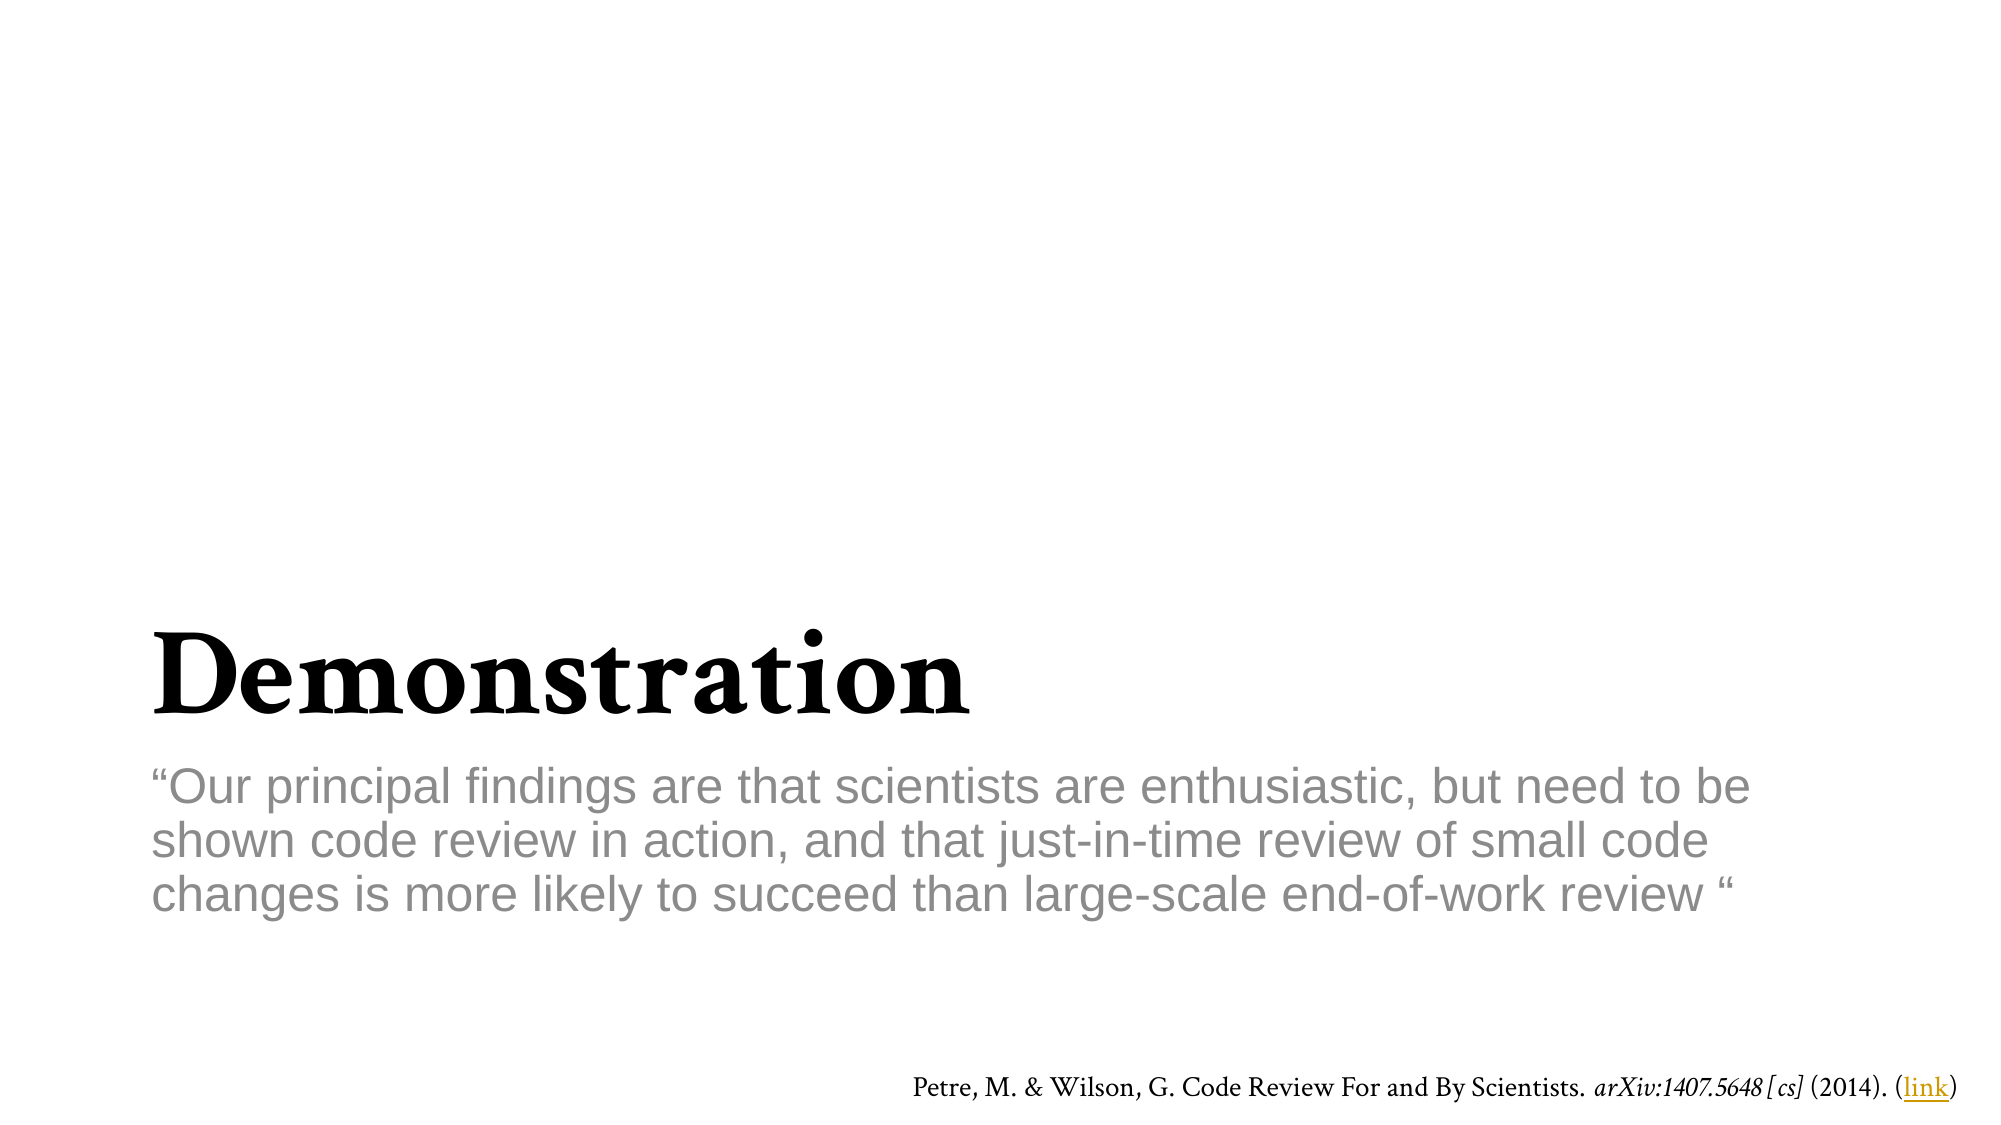

# Demonstration
“Our principal findings are that scientists are enthusiastic, but need to be shown code review in action, and that just-in-time review of small code changes is more likely to succeed than large-scale end-of-work review “

Petre, M. & Wilson, G. Code Review For and By Scientists. arXiv:1407.5648 [cs] (2014). (link)